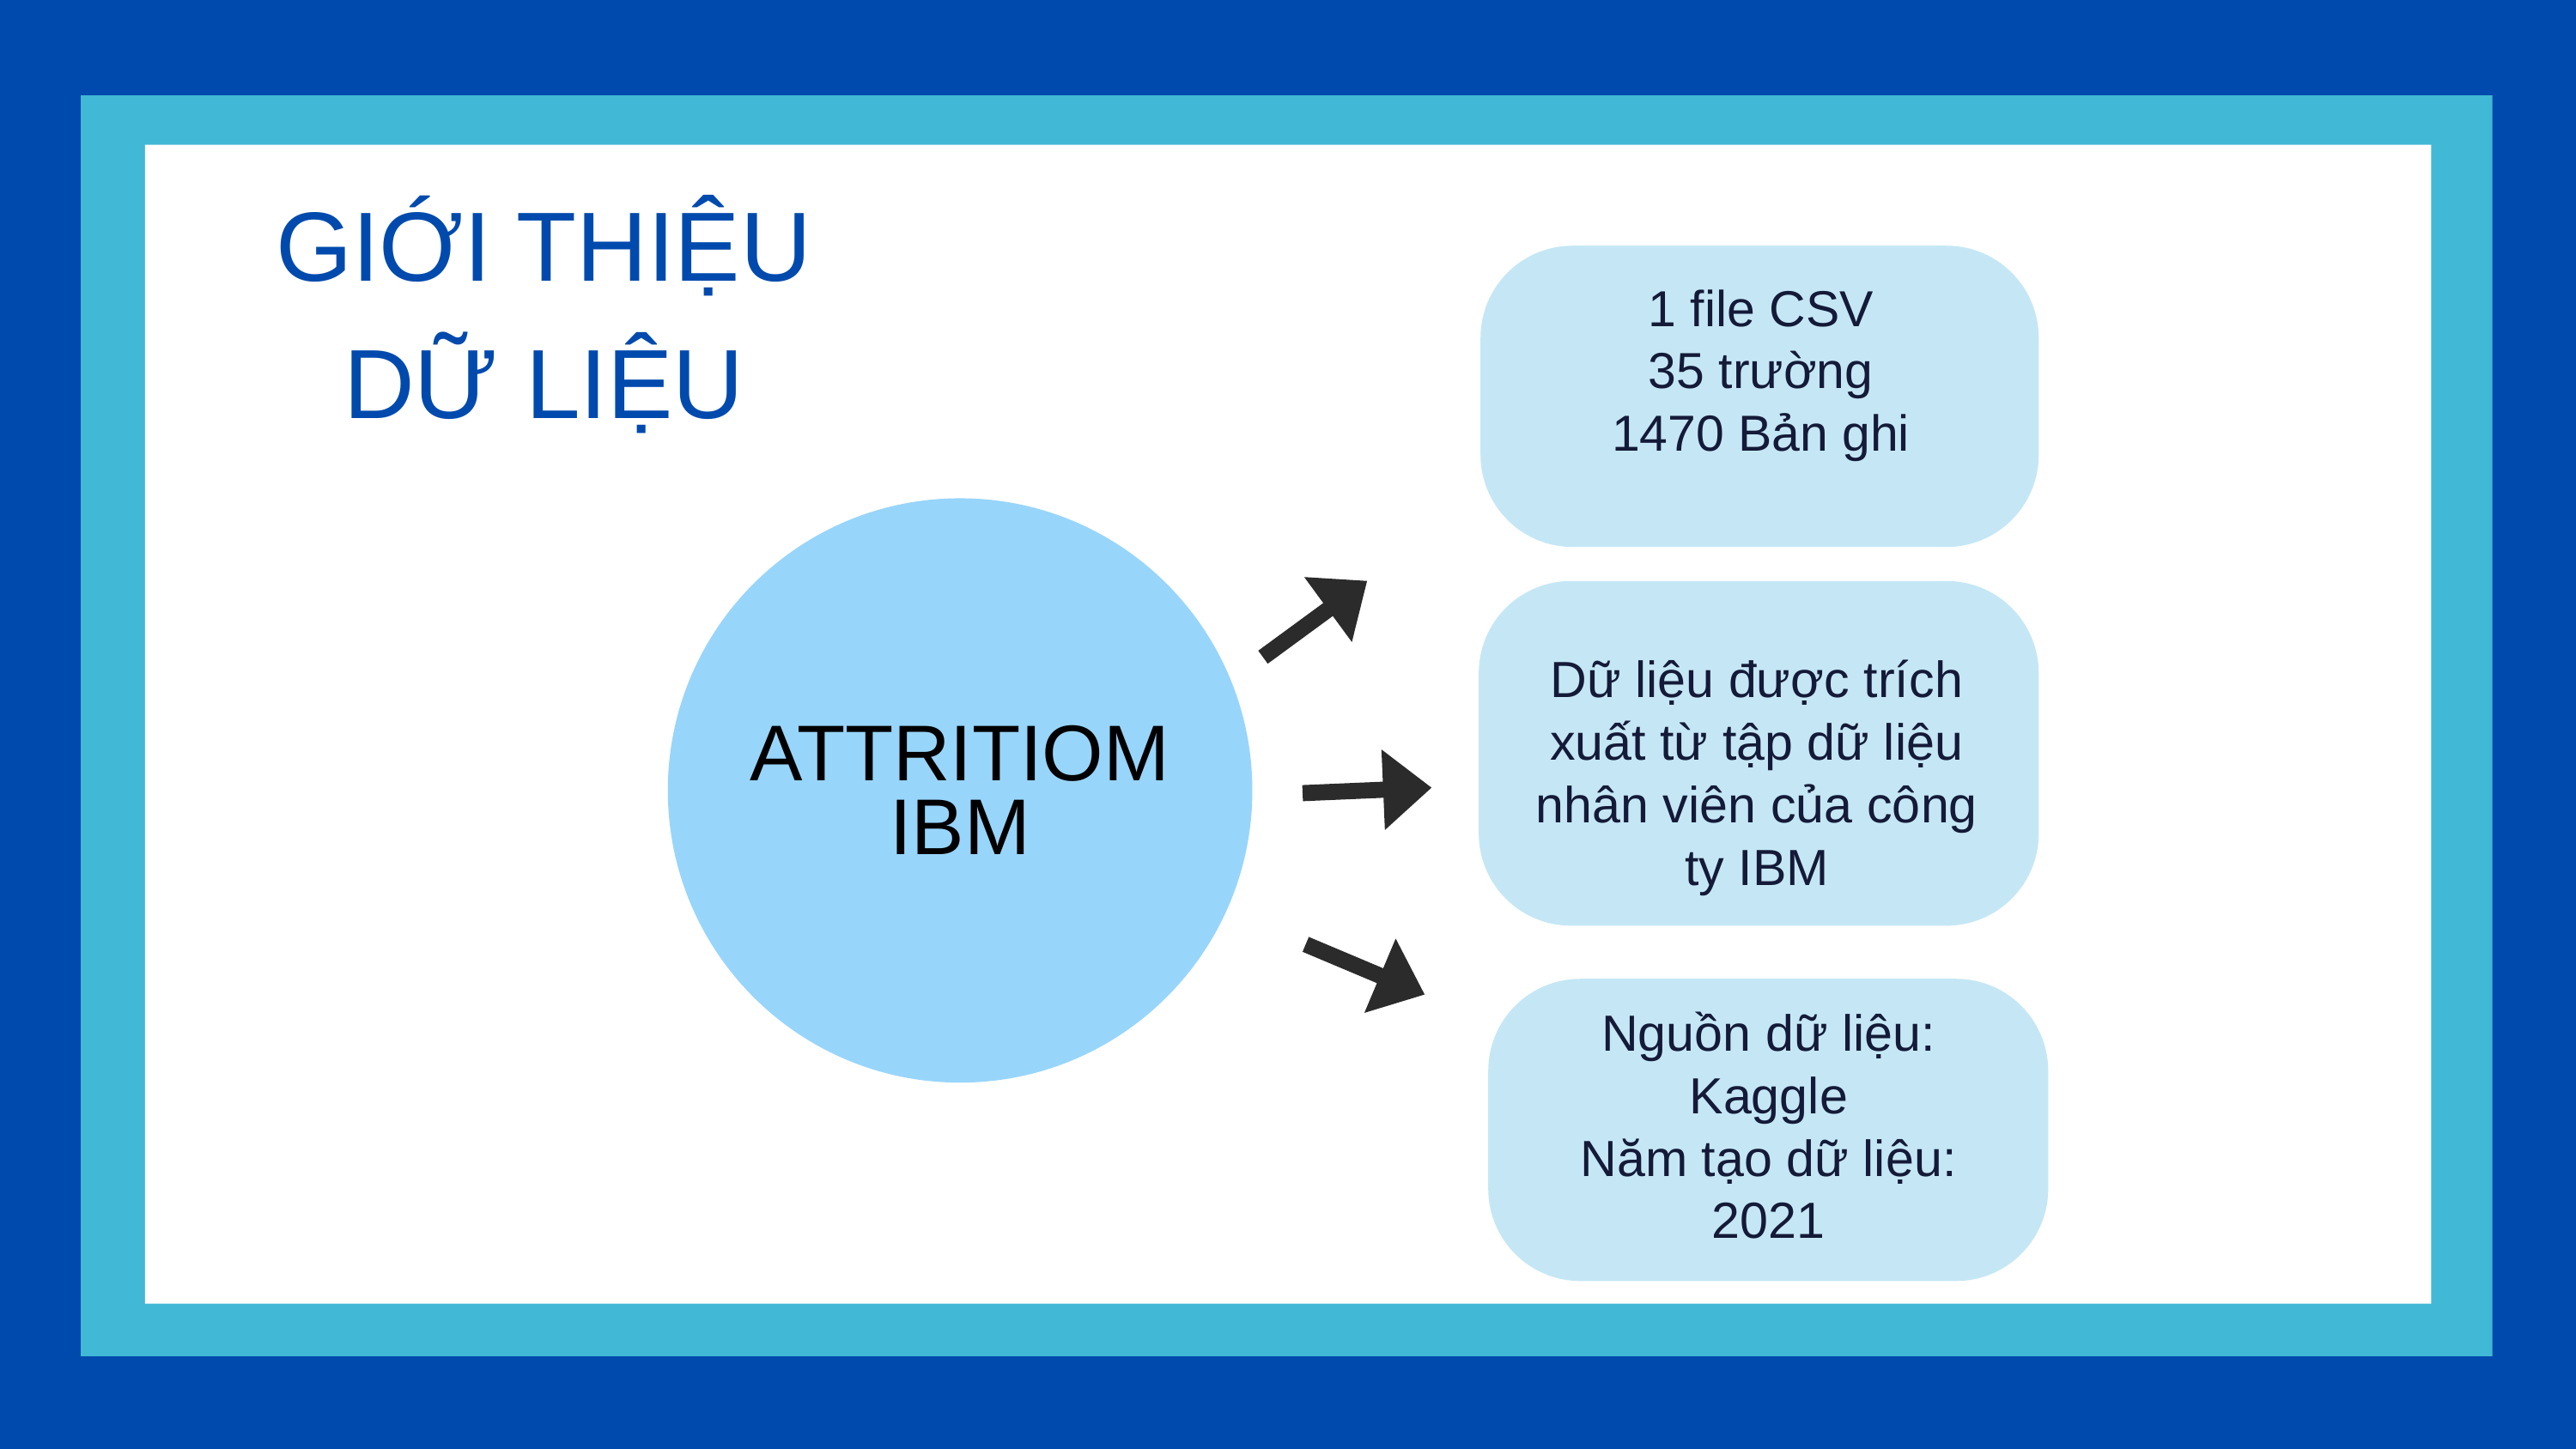

GIỚI THIỆU DỮ LIỆU

1 file CSV
35 trường
1470 Bản ghi

Dữ liệu được trích xuất từ tập dữ liệu nhân viên của công ty IBM
ATTRITIOM IBM

Nguồn dữ liệu: Kaggle
Năm tạo dữ liệu:
2021